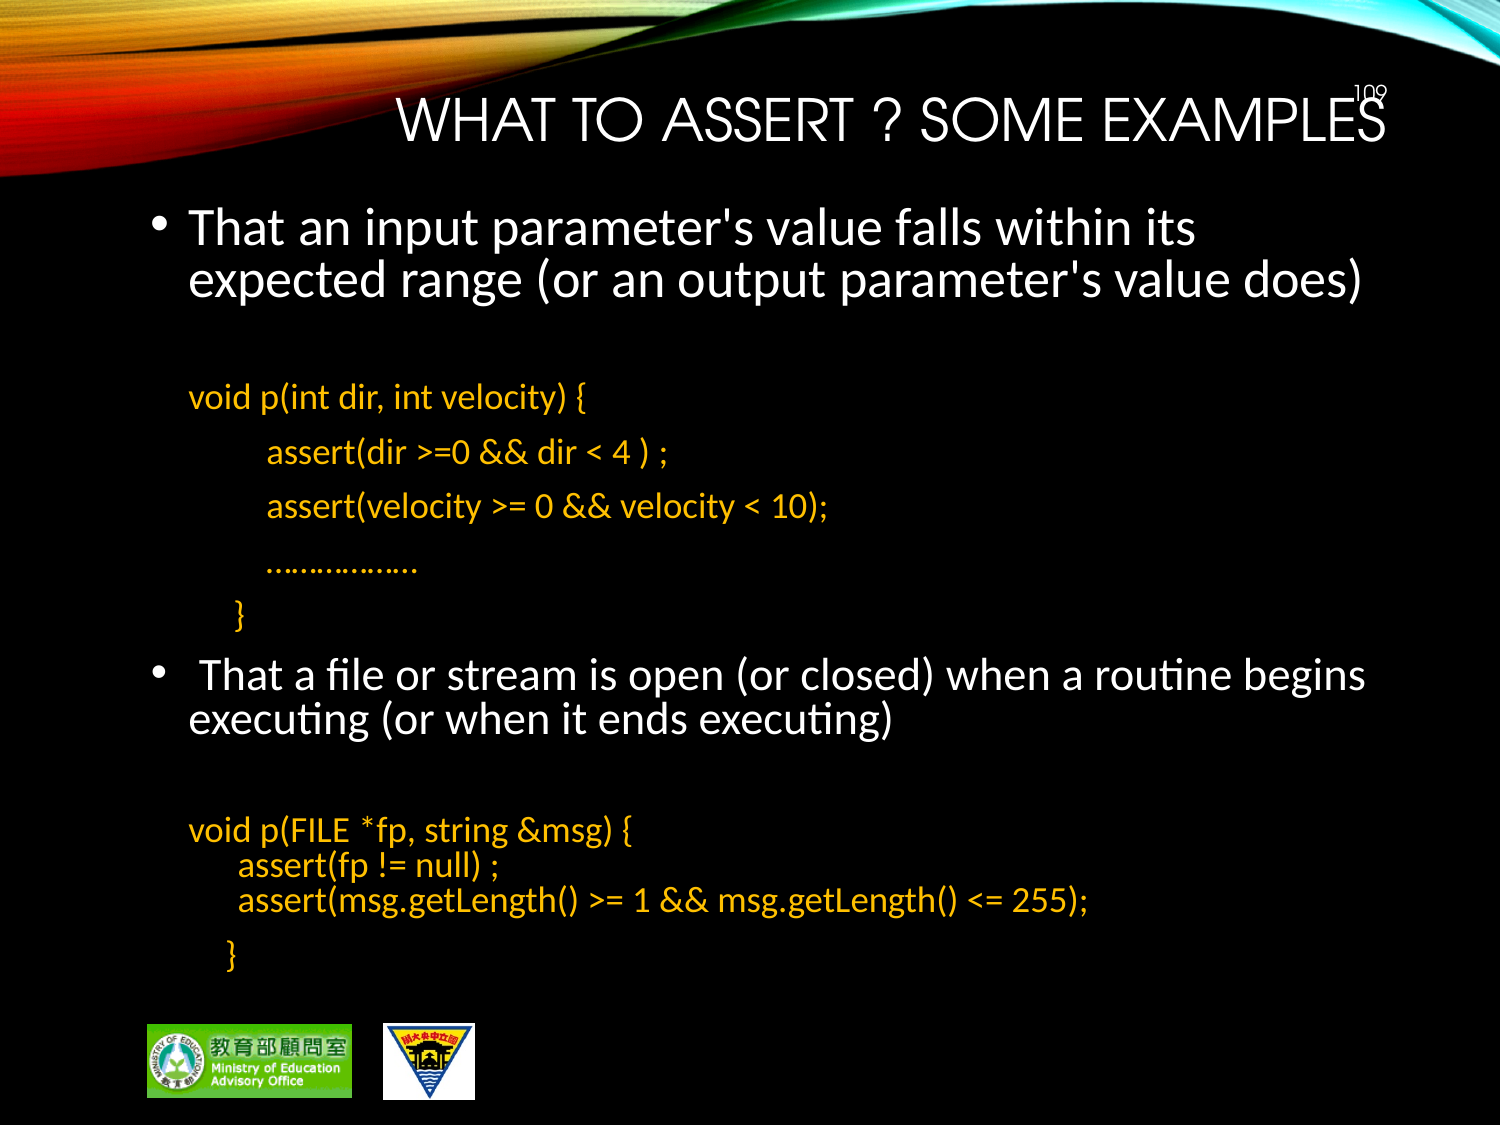

# What to assert ? Some examples
109
That an input parameter's value falls within its expected range (or an output parameter's value does)

	void p(int dir, int velocity) {
              assert(dir >=0 && dir < 4 ) ;
              assert(velocity >= 0 && velocity < 10);
              ………………
          }
 That a file or stream is open (or closed) when a routine begins executing (or when it ends executing)
void p(FILE *fp, string &msg) {
      assert(fp != null) ;
      assert(msg.getLength() >= 1 && msg.getLength() <= 255);
         }